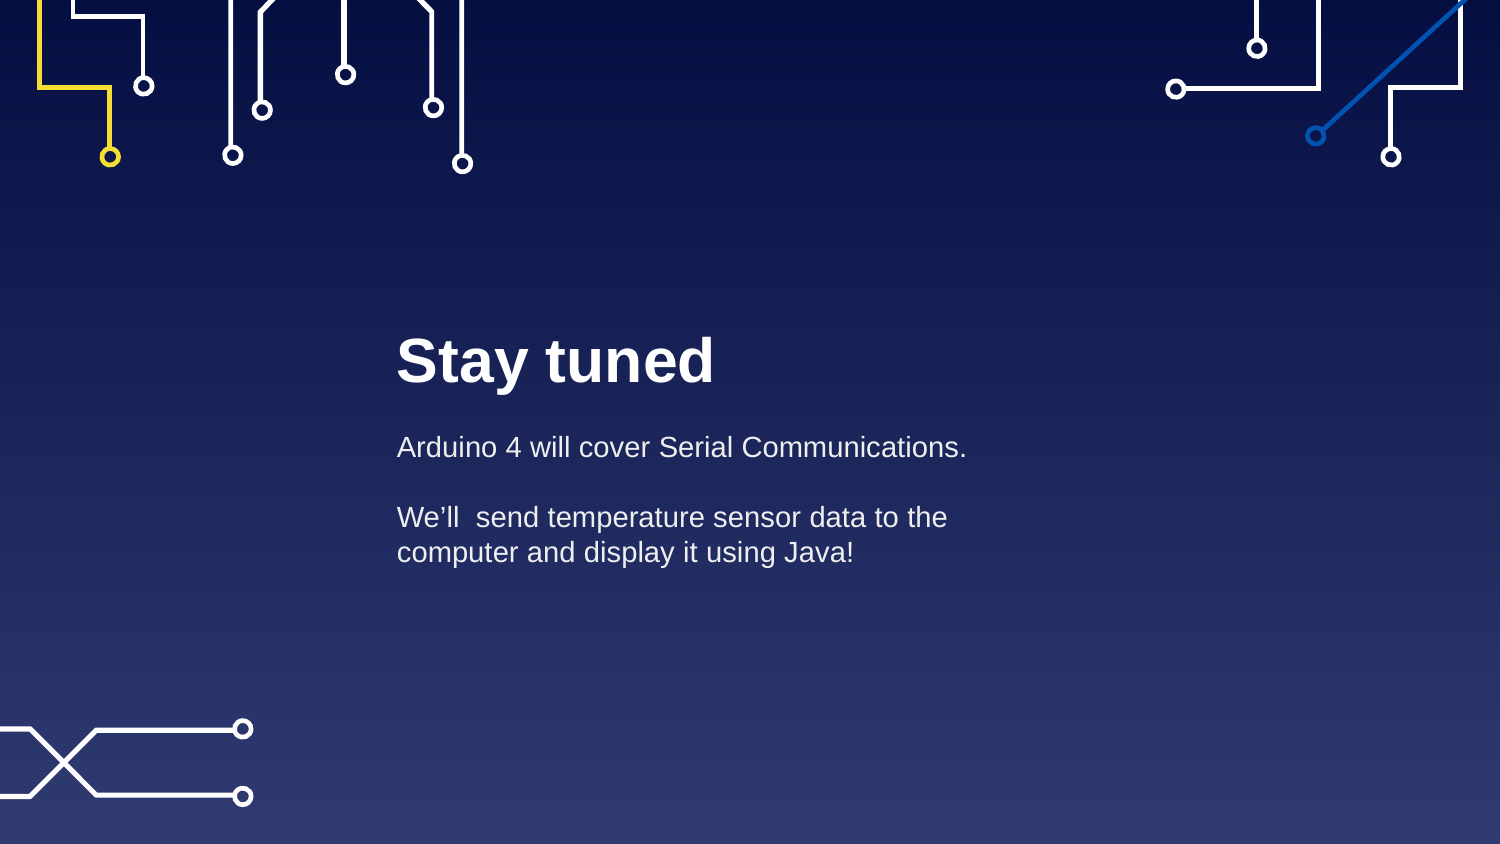

# Stay tuned
Arduino 4 will cover Serial Communications.

We’ll  send temperature sensor data to the computer and display it using Java!